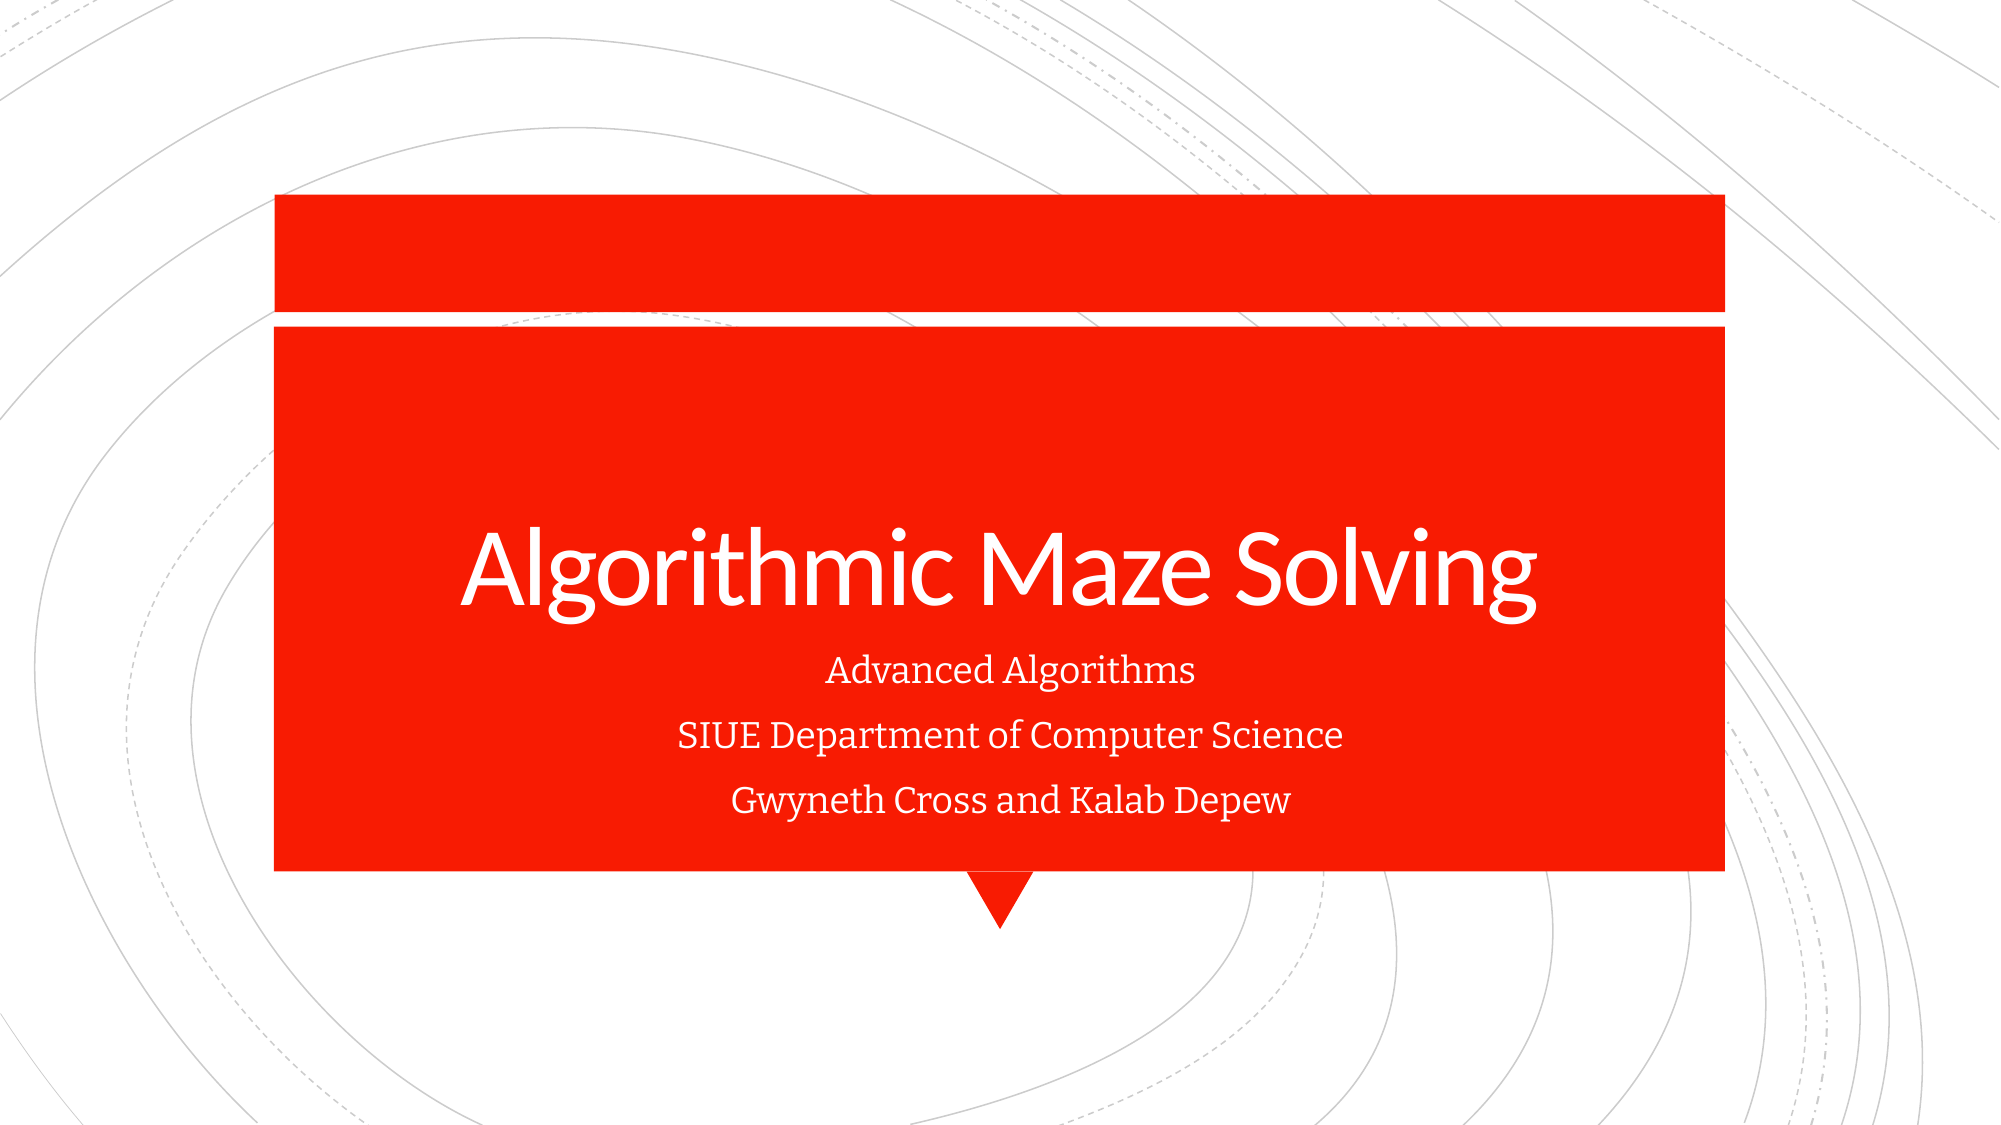

# Algorithmic Maze Solving
Advanced Algorithms
SIUE Department of Computer Science
Gwyneth Cross and Kalab Depew